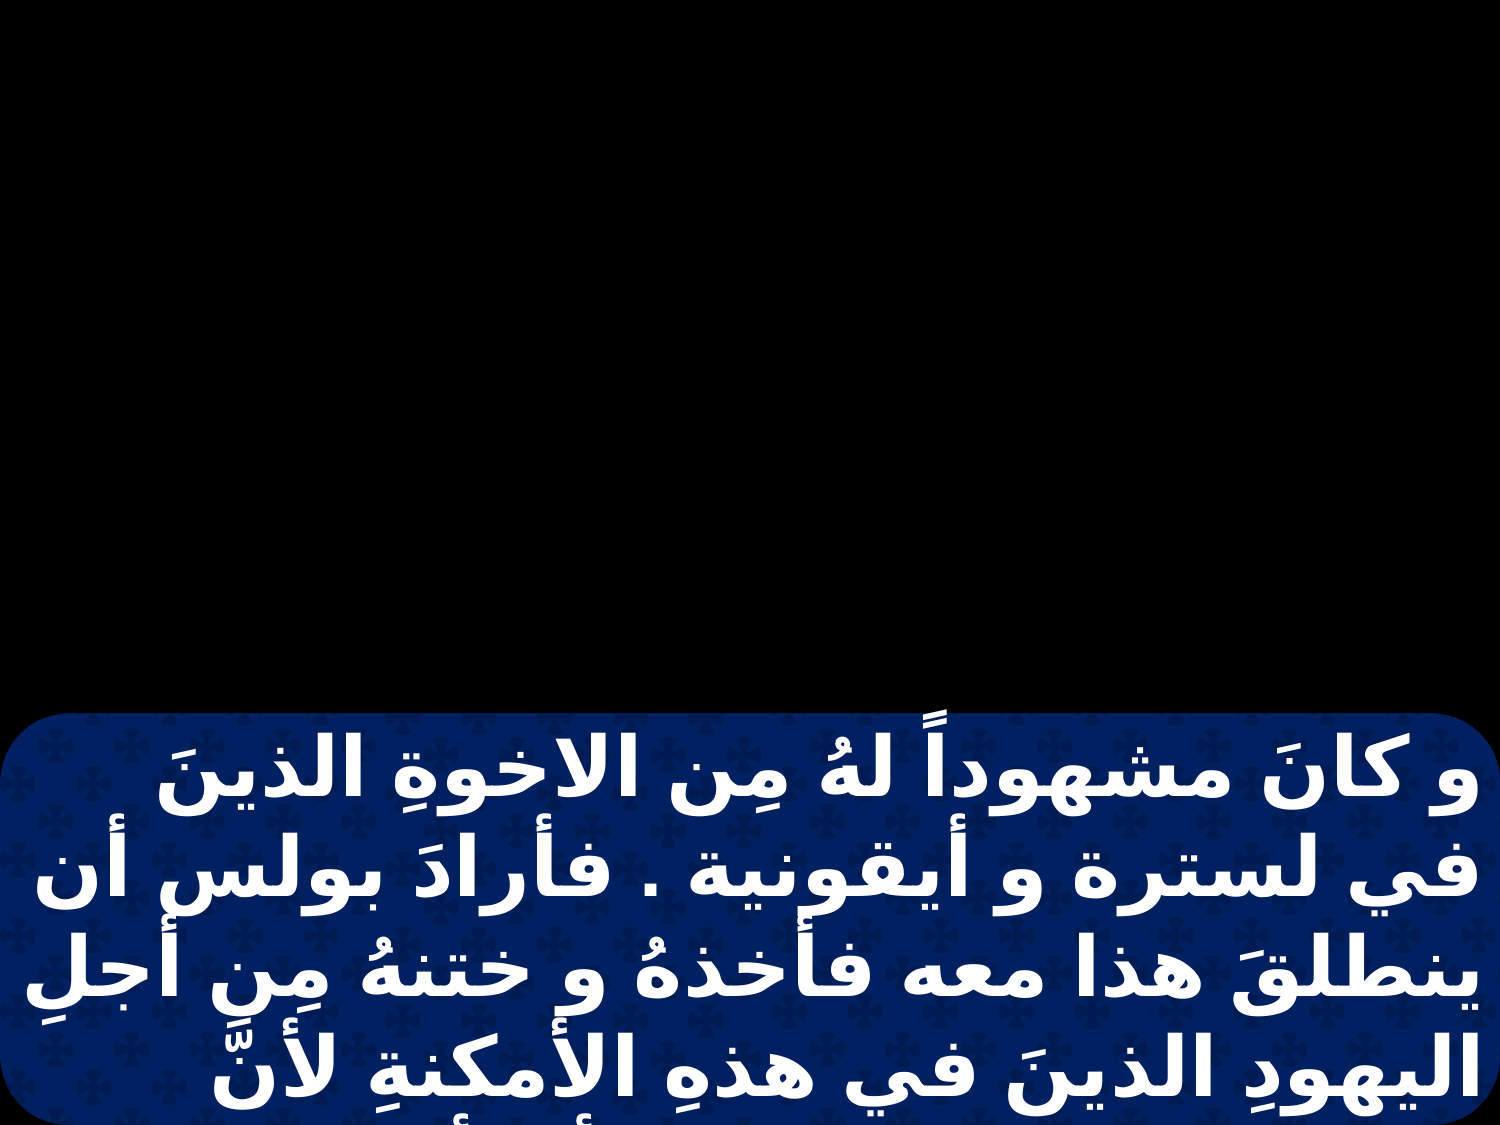

و كانَ مشهوداً لهُ مِن الاخوةِ الذينَ في لسترة و أيقونية . فأرادَ بولس أن ينطلقَ هذا معه فأخذهُ و ختنهُ مِن أجلِ اليهودِ الذينَ في هذهِ الأمكنةِ لأنَّ جميعَهم كانوا يعرفونَ أن أباهُ كانَ يونانياً .